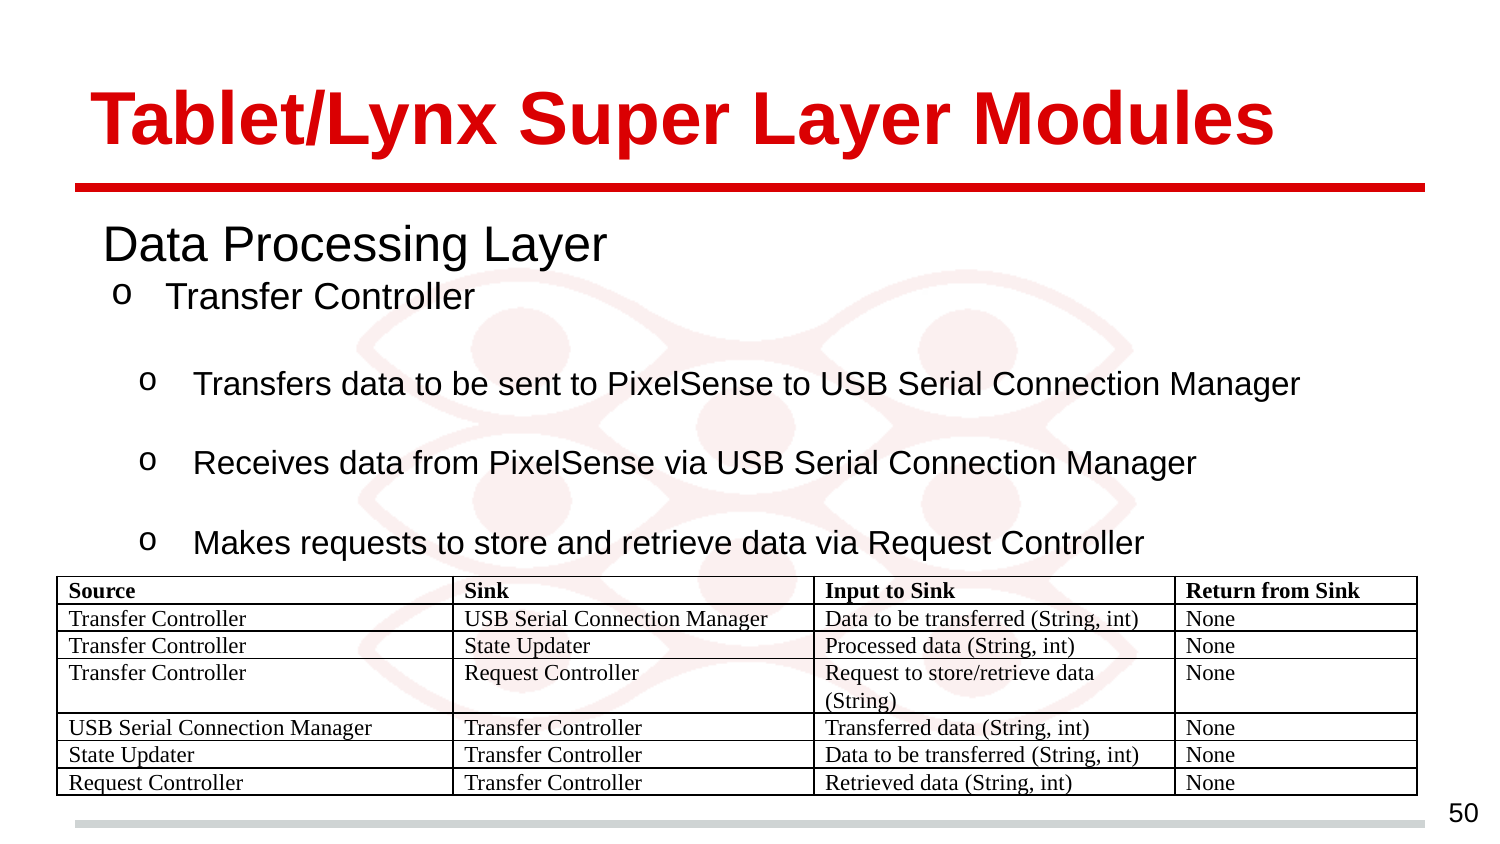

# Tablet/Lynx Super Layer Modules
Data Processing Layer
Transfer Controller

Transfers data to be sent to PixelSense to USB Serial Connection Manager

Receives data from PixelSense via USB Serial Connection Manager

Makes requests to store and retrieve data via Request Controller

| Source | Sink | Input to Sink | Return from Sink |
| --- | --- | --- | --- |
| Transfer Controller | USB Serial Connection Manager | Data to be transferred (String, int) | None |
| Transfer Controller | State Updater | Processed data (String, int) | None |
| Transfer Controller | Request Controller | Request to store/retrieve data (String) | None |
| USB Serial Connection Manager | Transfer Controller | Transferred data (String, int) | None |
| State Updater | Transfer Controller | Data to be transferred (String, int) | None |
| Request Controller | Transfer Controller | Retrieved data (String, int) | None |
50